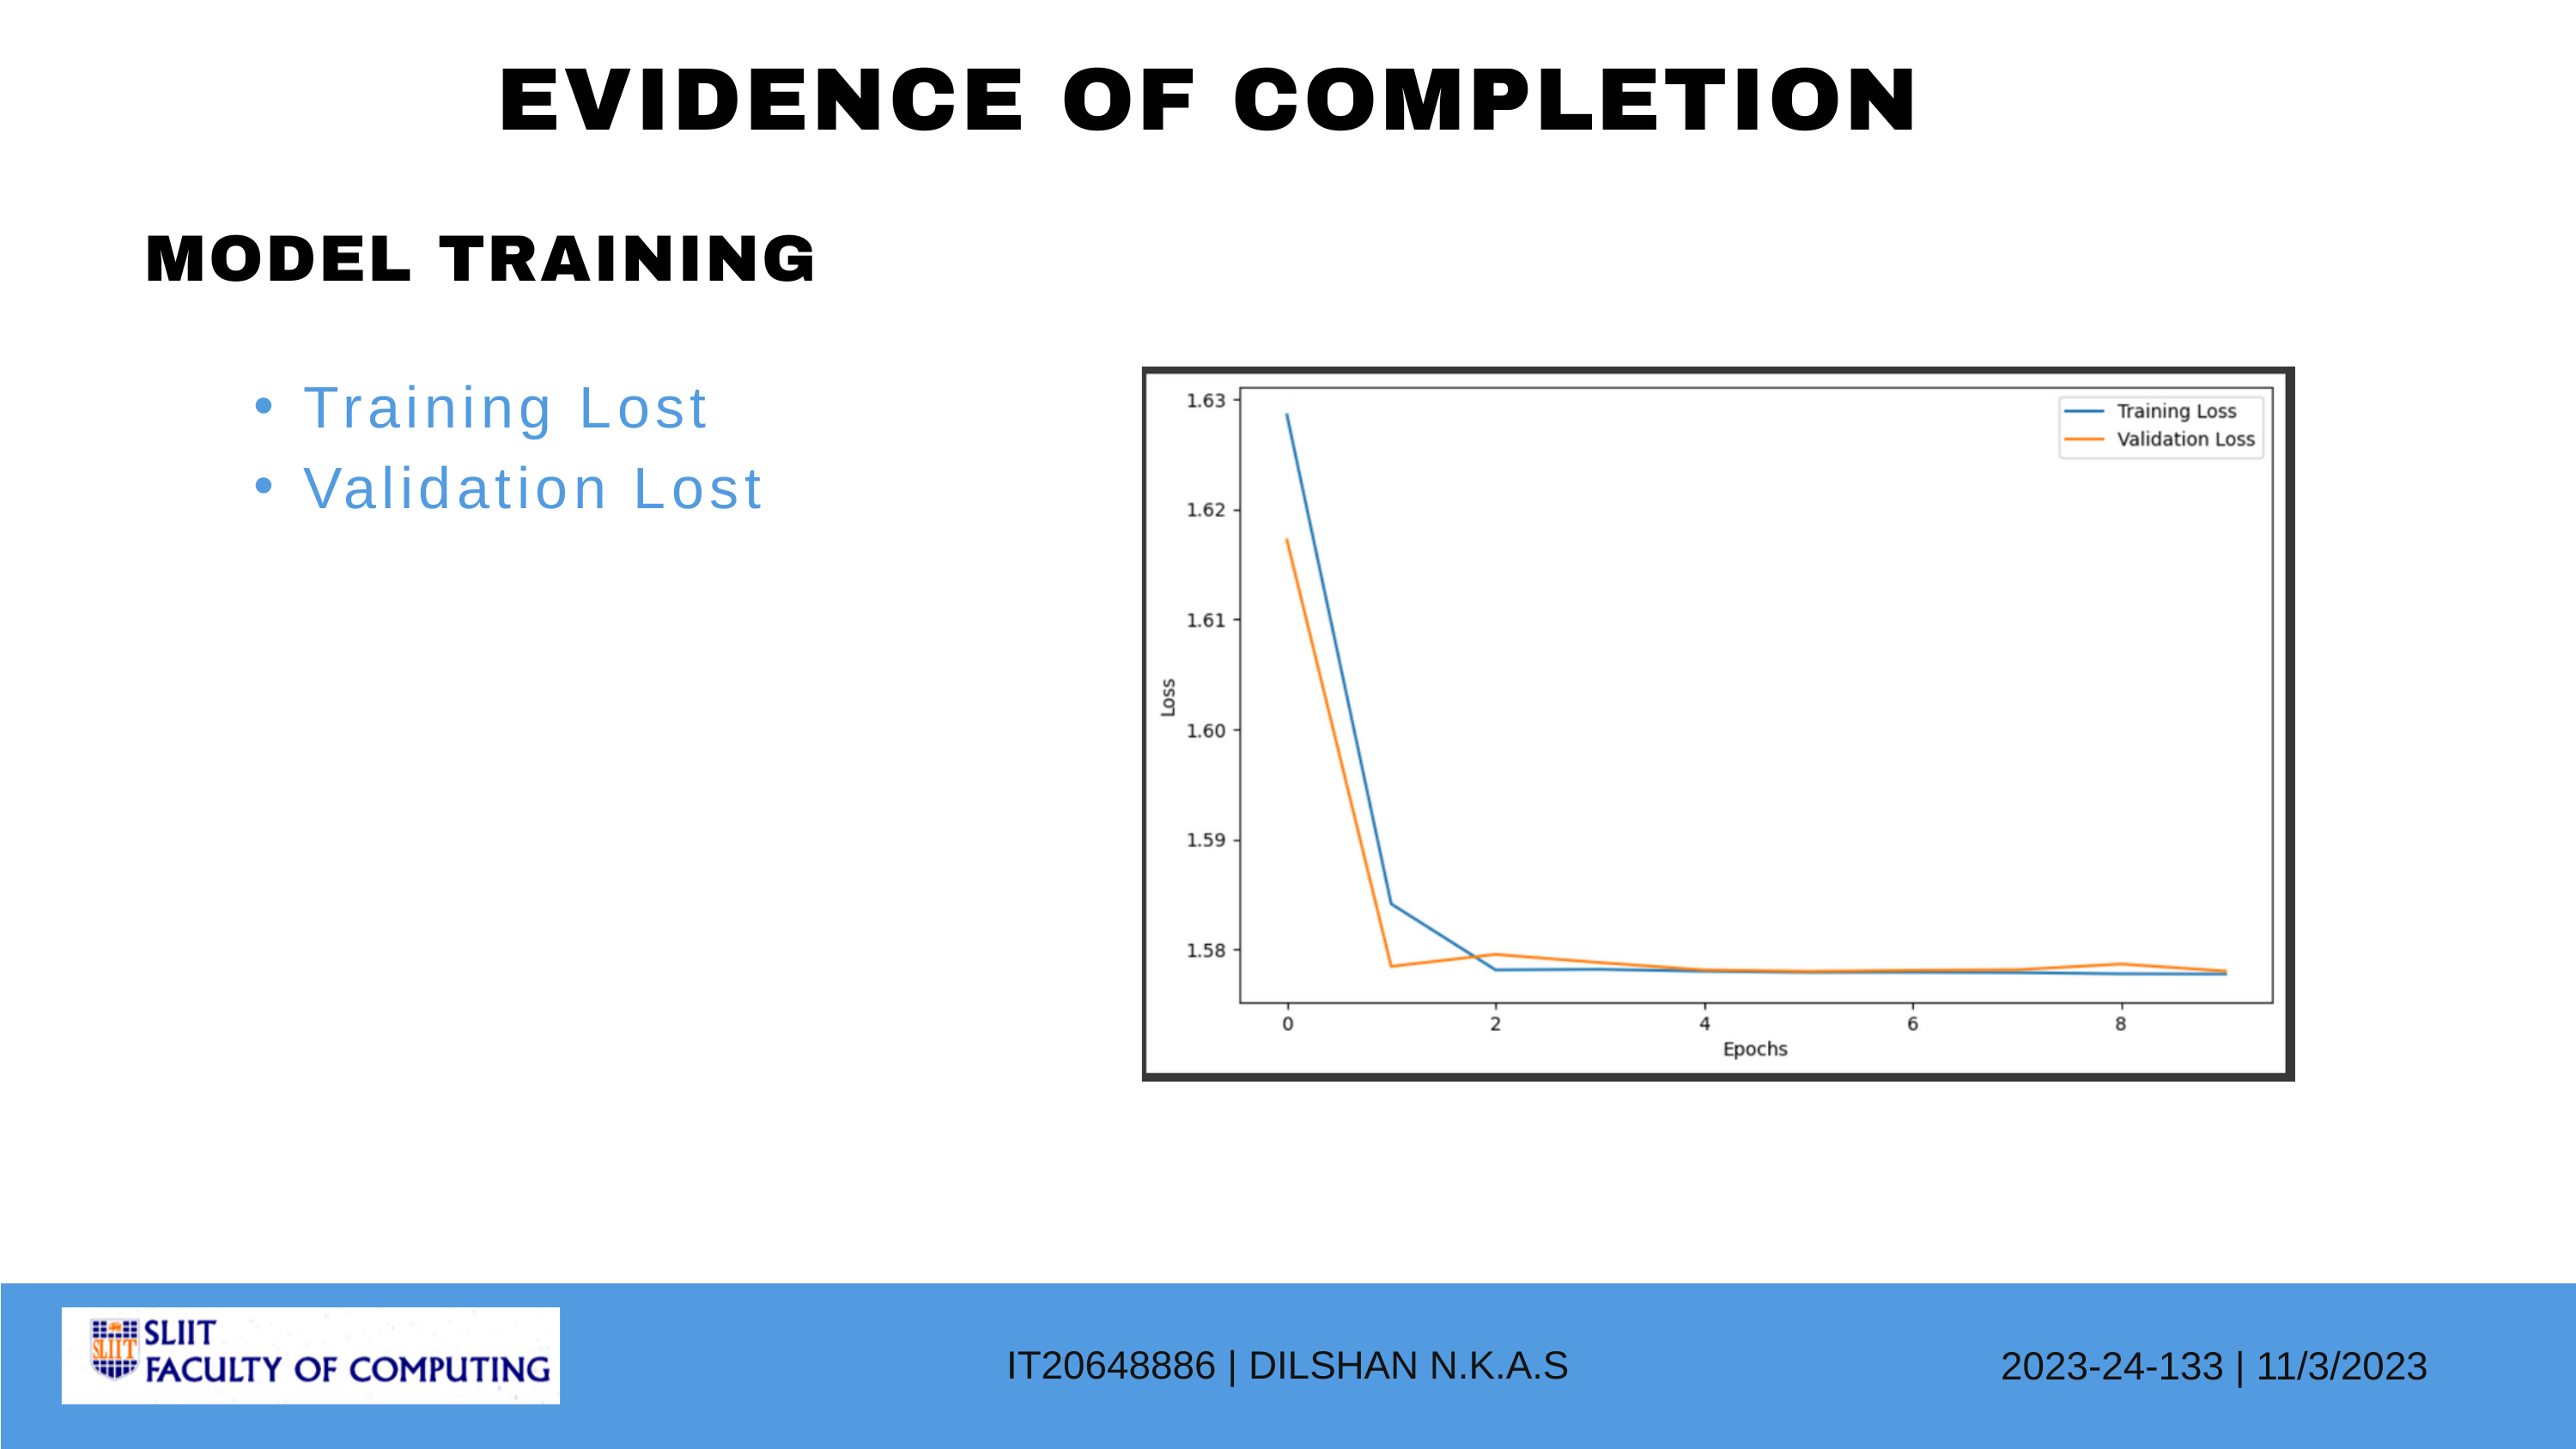

EVIDENCE OF COMPLETION
MODEL TRAINING
Training Lost
Validation Lost

IT20648886 | DILSHAN N.K.A.S
2023-24-133 | 11/3/2023